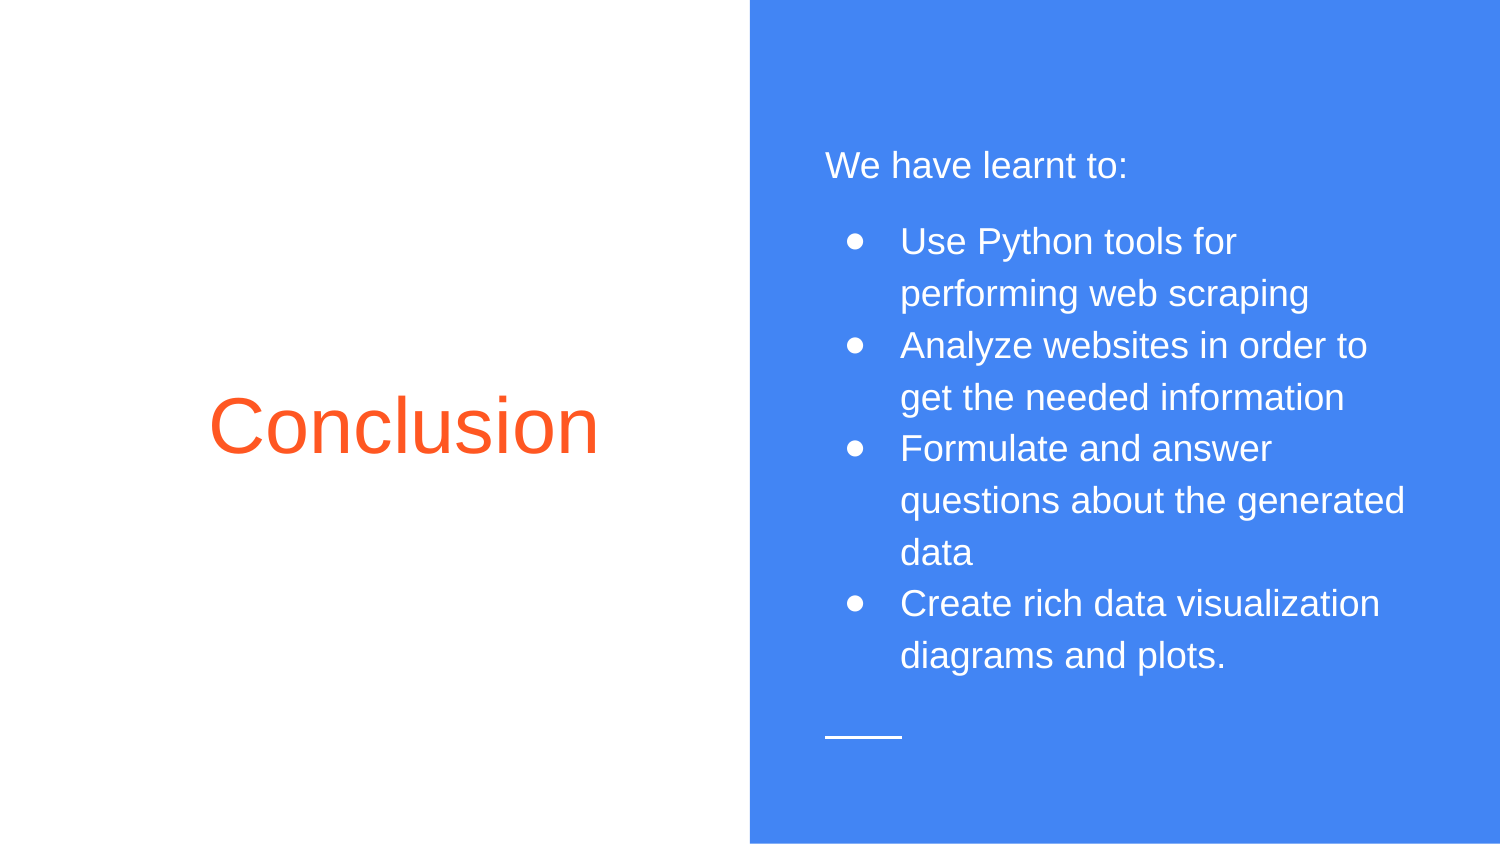

We have learnt to:
Use Python tools for performing web scraping
Analyze websites in order to get the needed information
Formulate and answer questions about the generated data
Create rich data visualization diagrams and plots.
# Conclusion